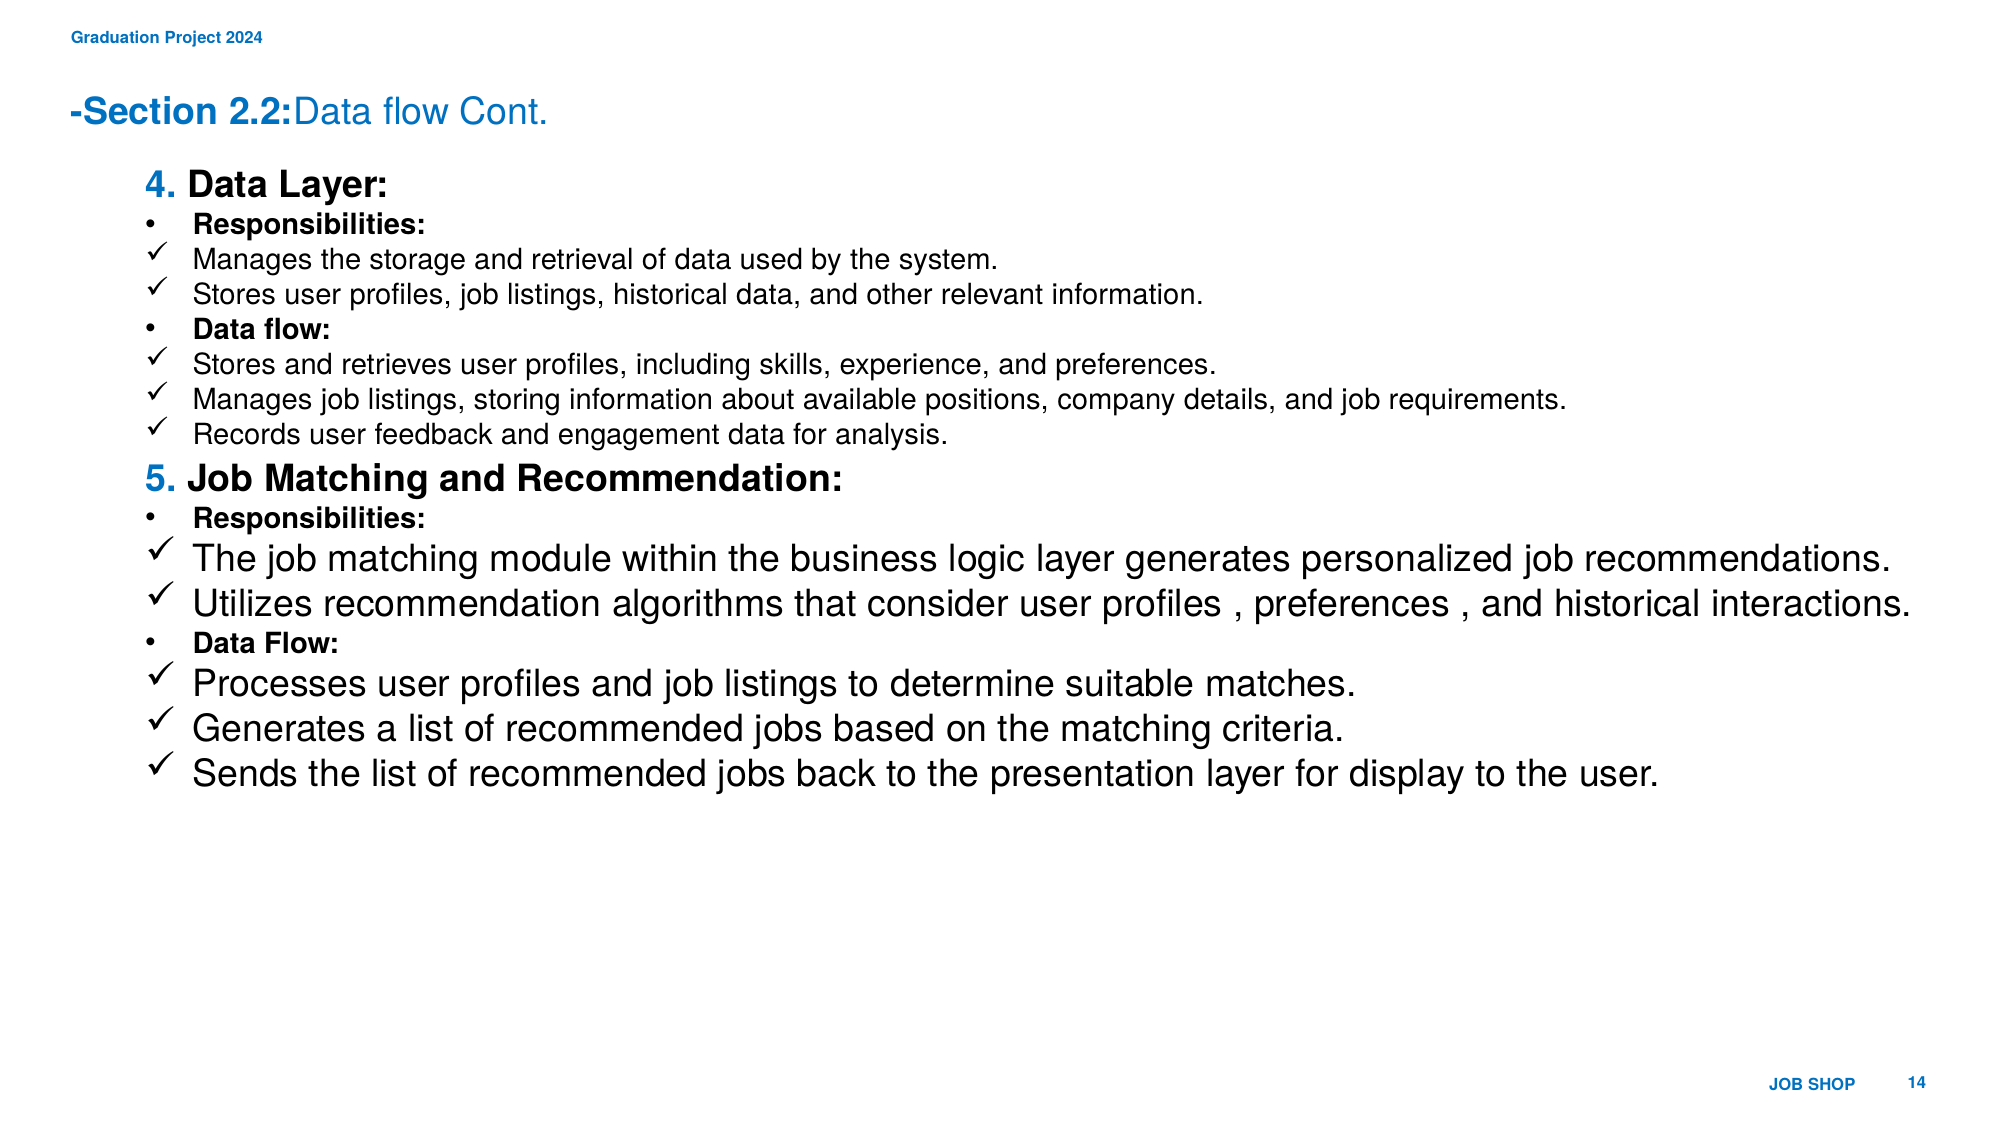

Graduation Project 2024
-Section 2.2:Data flow Cont.
4. Data Layer:
Responsibilities:
Manages the storage and retrieval of data used by the system.
Stores user profiles, job listings, historical data, and other relevant information.
Data flow:
Stores and retrieves user profiles, including skills, experience, and preferences.
Manages job listings, storing information about available positions, company details, and job requirements.
Records user feedback and engagement data for analysis.
5. Job Matching and Recommendation:
Responsibilities:
The job matching module within the business logic layer generates personalized job recommendations.
Utilizes recommendation algorithms that consider user profiles , preferences , and historical interactions.
Data Flow:
Processes user profiles and job listings to determine suitable matches.
Generates a list of recommended jobs based on the matching criteria.
Sends the list of recommended jobs back to the presentation layer for display to the user.
Job Shop
14